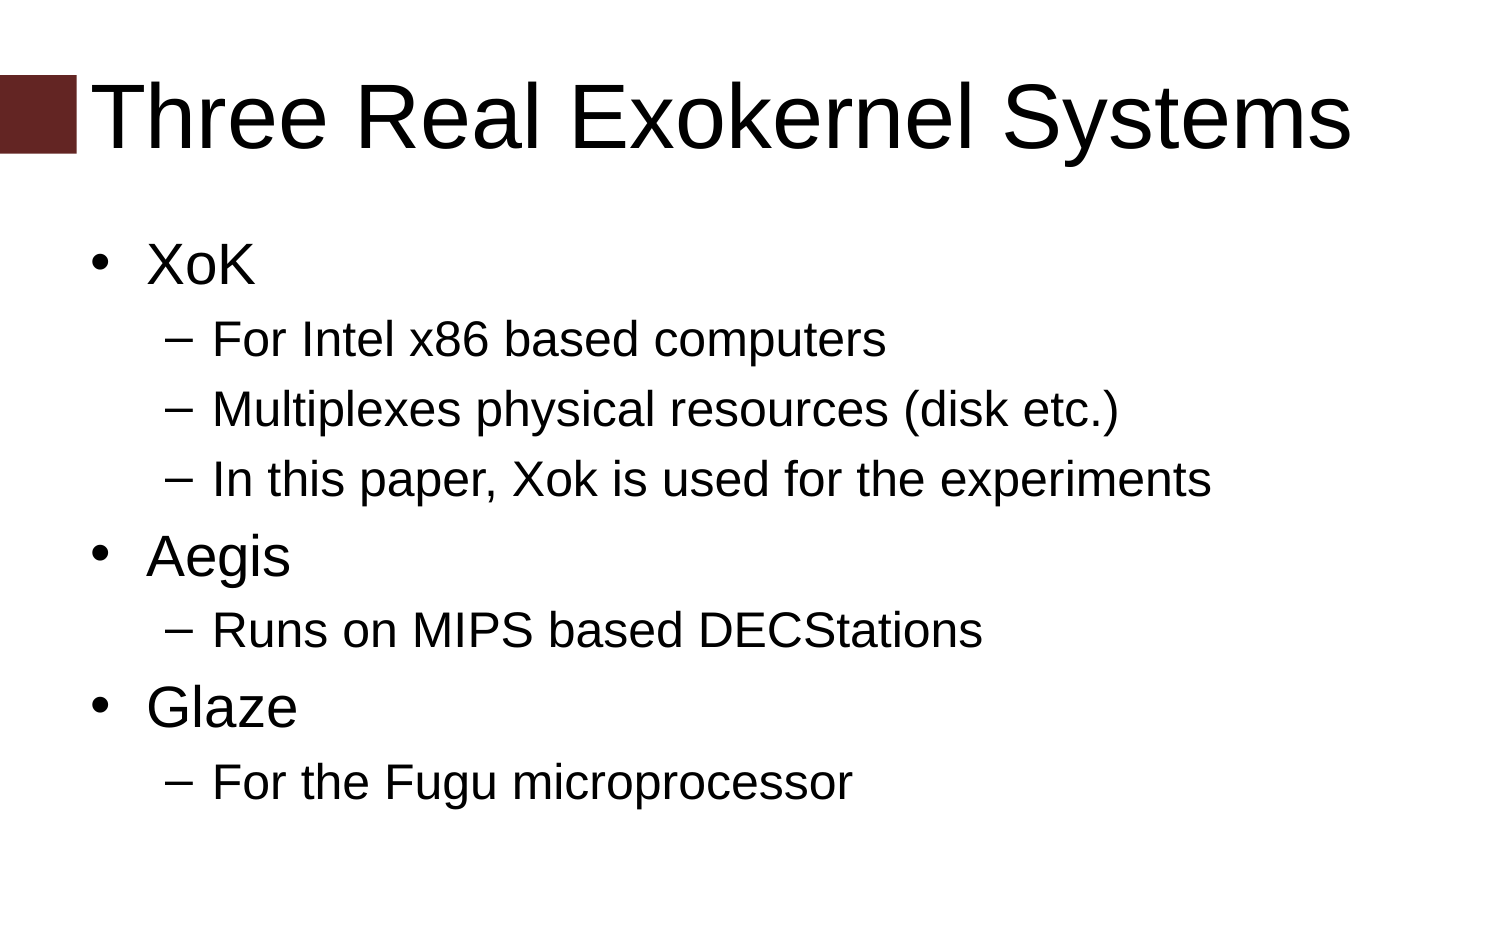

# Three Real Exokernel Systems
XoK
For Intel x86 based computers
Multiplexes physical resources (disk etc.)
In this paper, Xok is used for the experiments
Aegis
Runs on MIPS based DECStations
Glaze
For the Fugu microprocessor